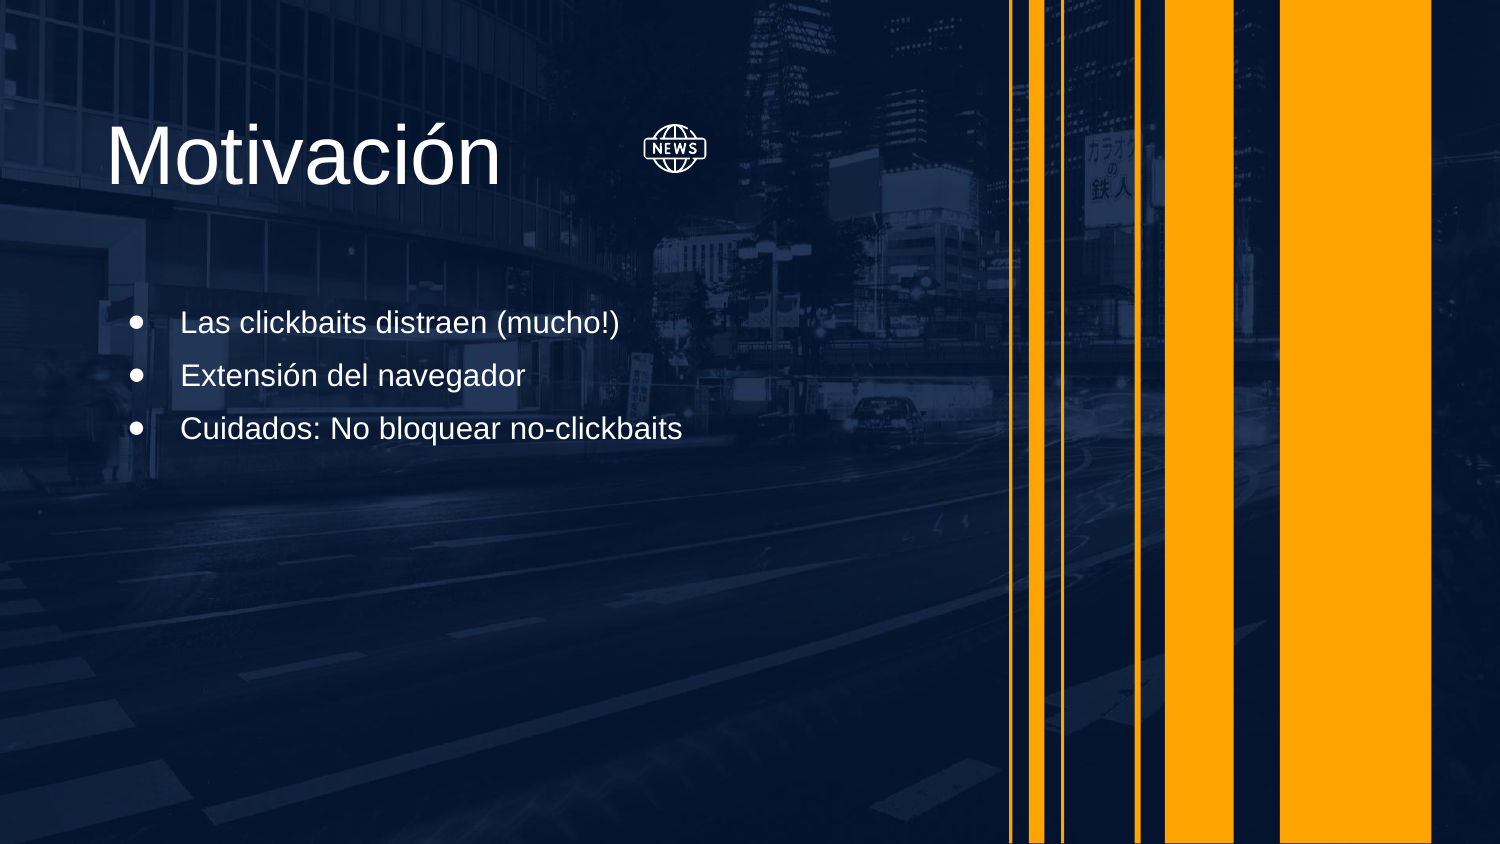

Motivación

Las clickbaits distraen (mucho!)

Extensión del navegador
Cuidados: No bloquear no-clickbaits